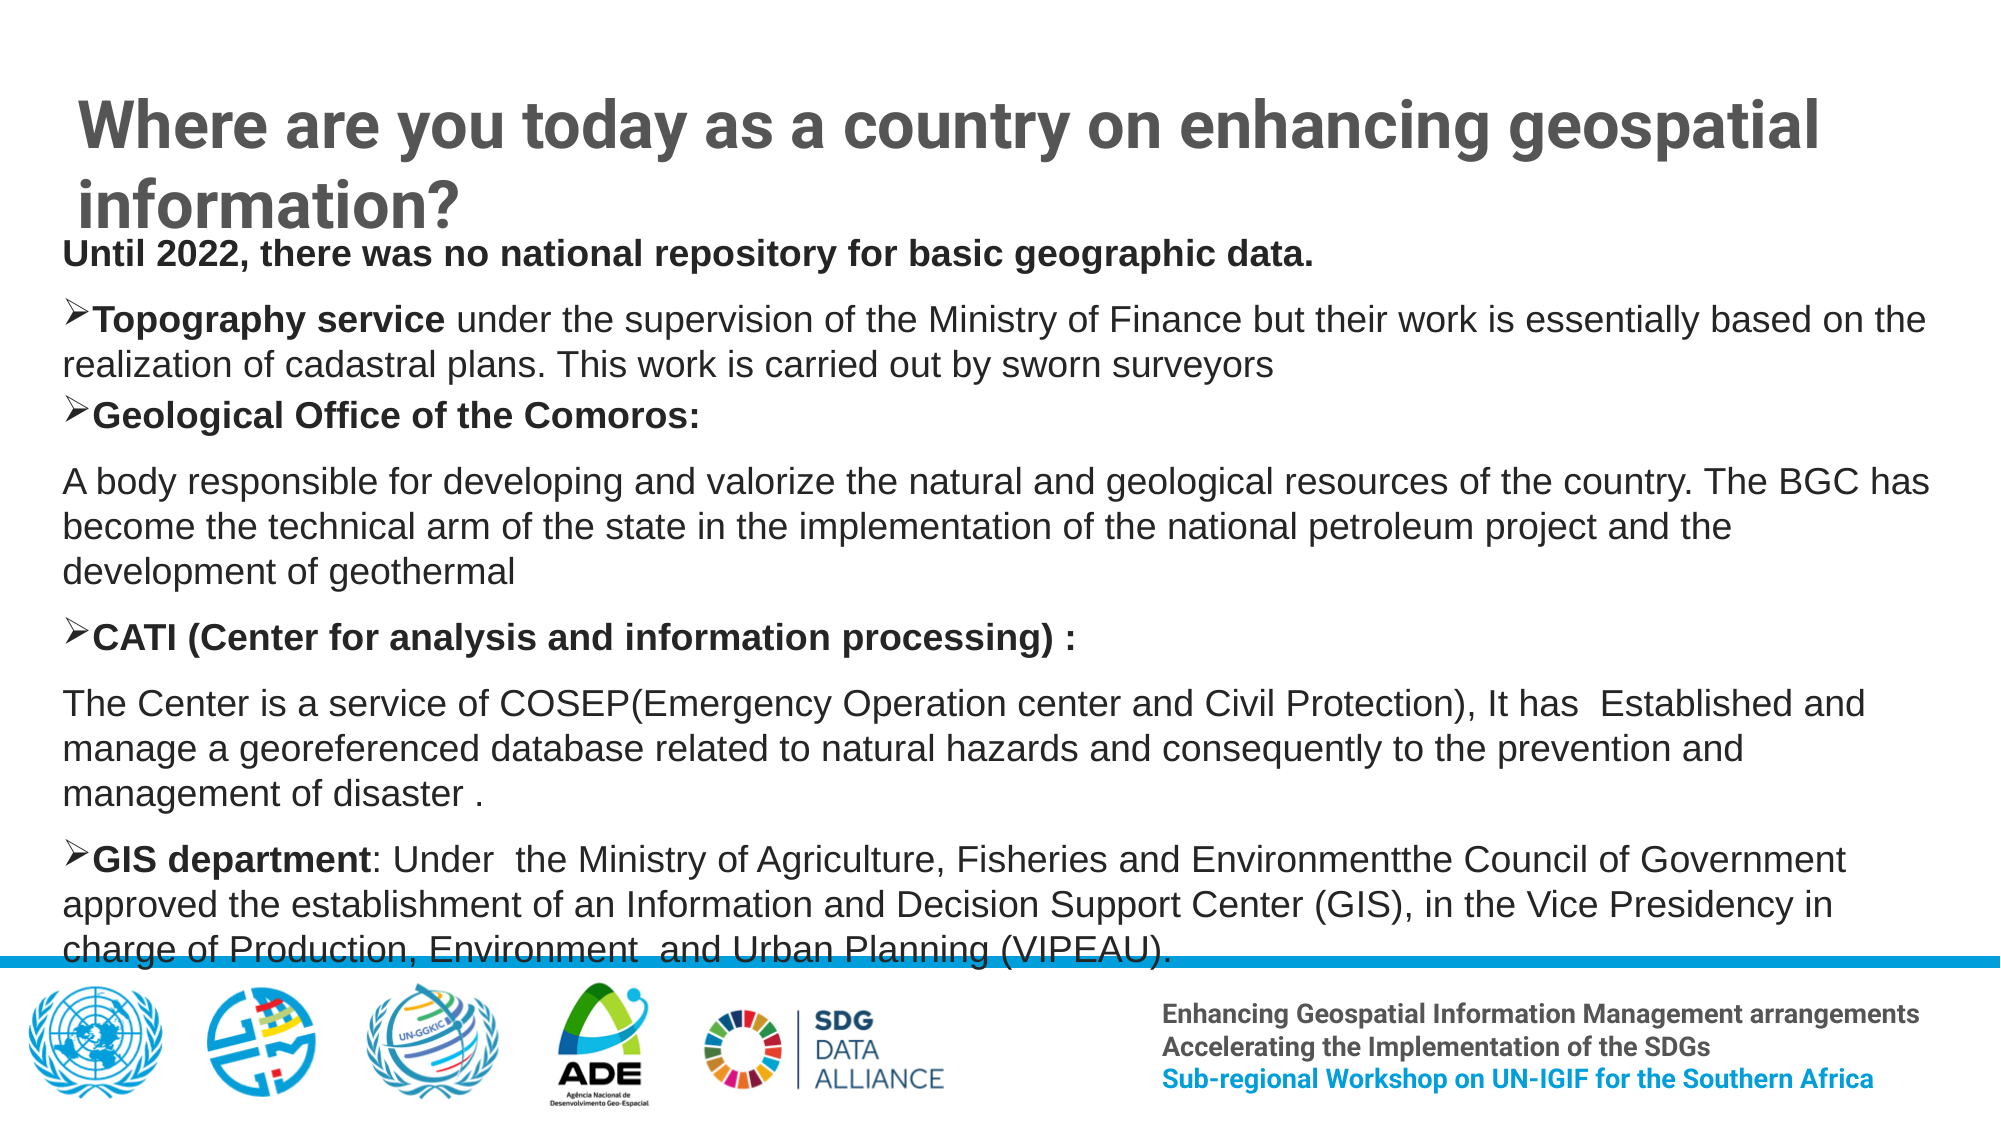

Until 2022, there was no national repository for basic geographic data.
Topography service under the supervision of the Ministry of Finance but their work is essentially based on the realization of cadastral plans. This work is carried out by sworn surveyors
Geological Office of the Comoros:
A body responsible for developing and valorize the natural and geological resources of the country. The BGC has become the technical arm of the state in the implementation of the national petroleum project and the development of geothermal
CATI (Center for analysis and information processing) :
The Center is a service of COSEP(Emergency Operation center and Civil Protection), It has  Established and manage a georeferenced database related to natural hazards and consequently to the prevention and management of disaster .
GIS department: Under  the Ministry of Agriculture, Fisheries and Environmentthe Council of Government approved the establishment of an Information and Decision Support Center (GIS), in the Vice Presidency in charge of Production, Environment  and Urban Planning (VIPEAU).

Where are you today as a country on enhancing geospatial information?